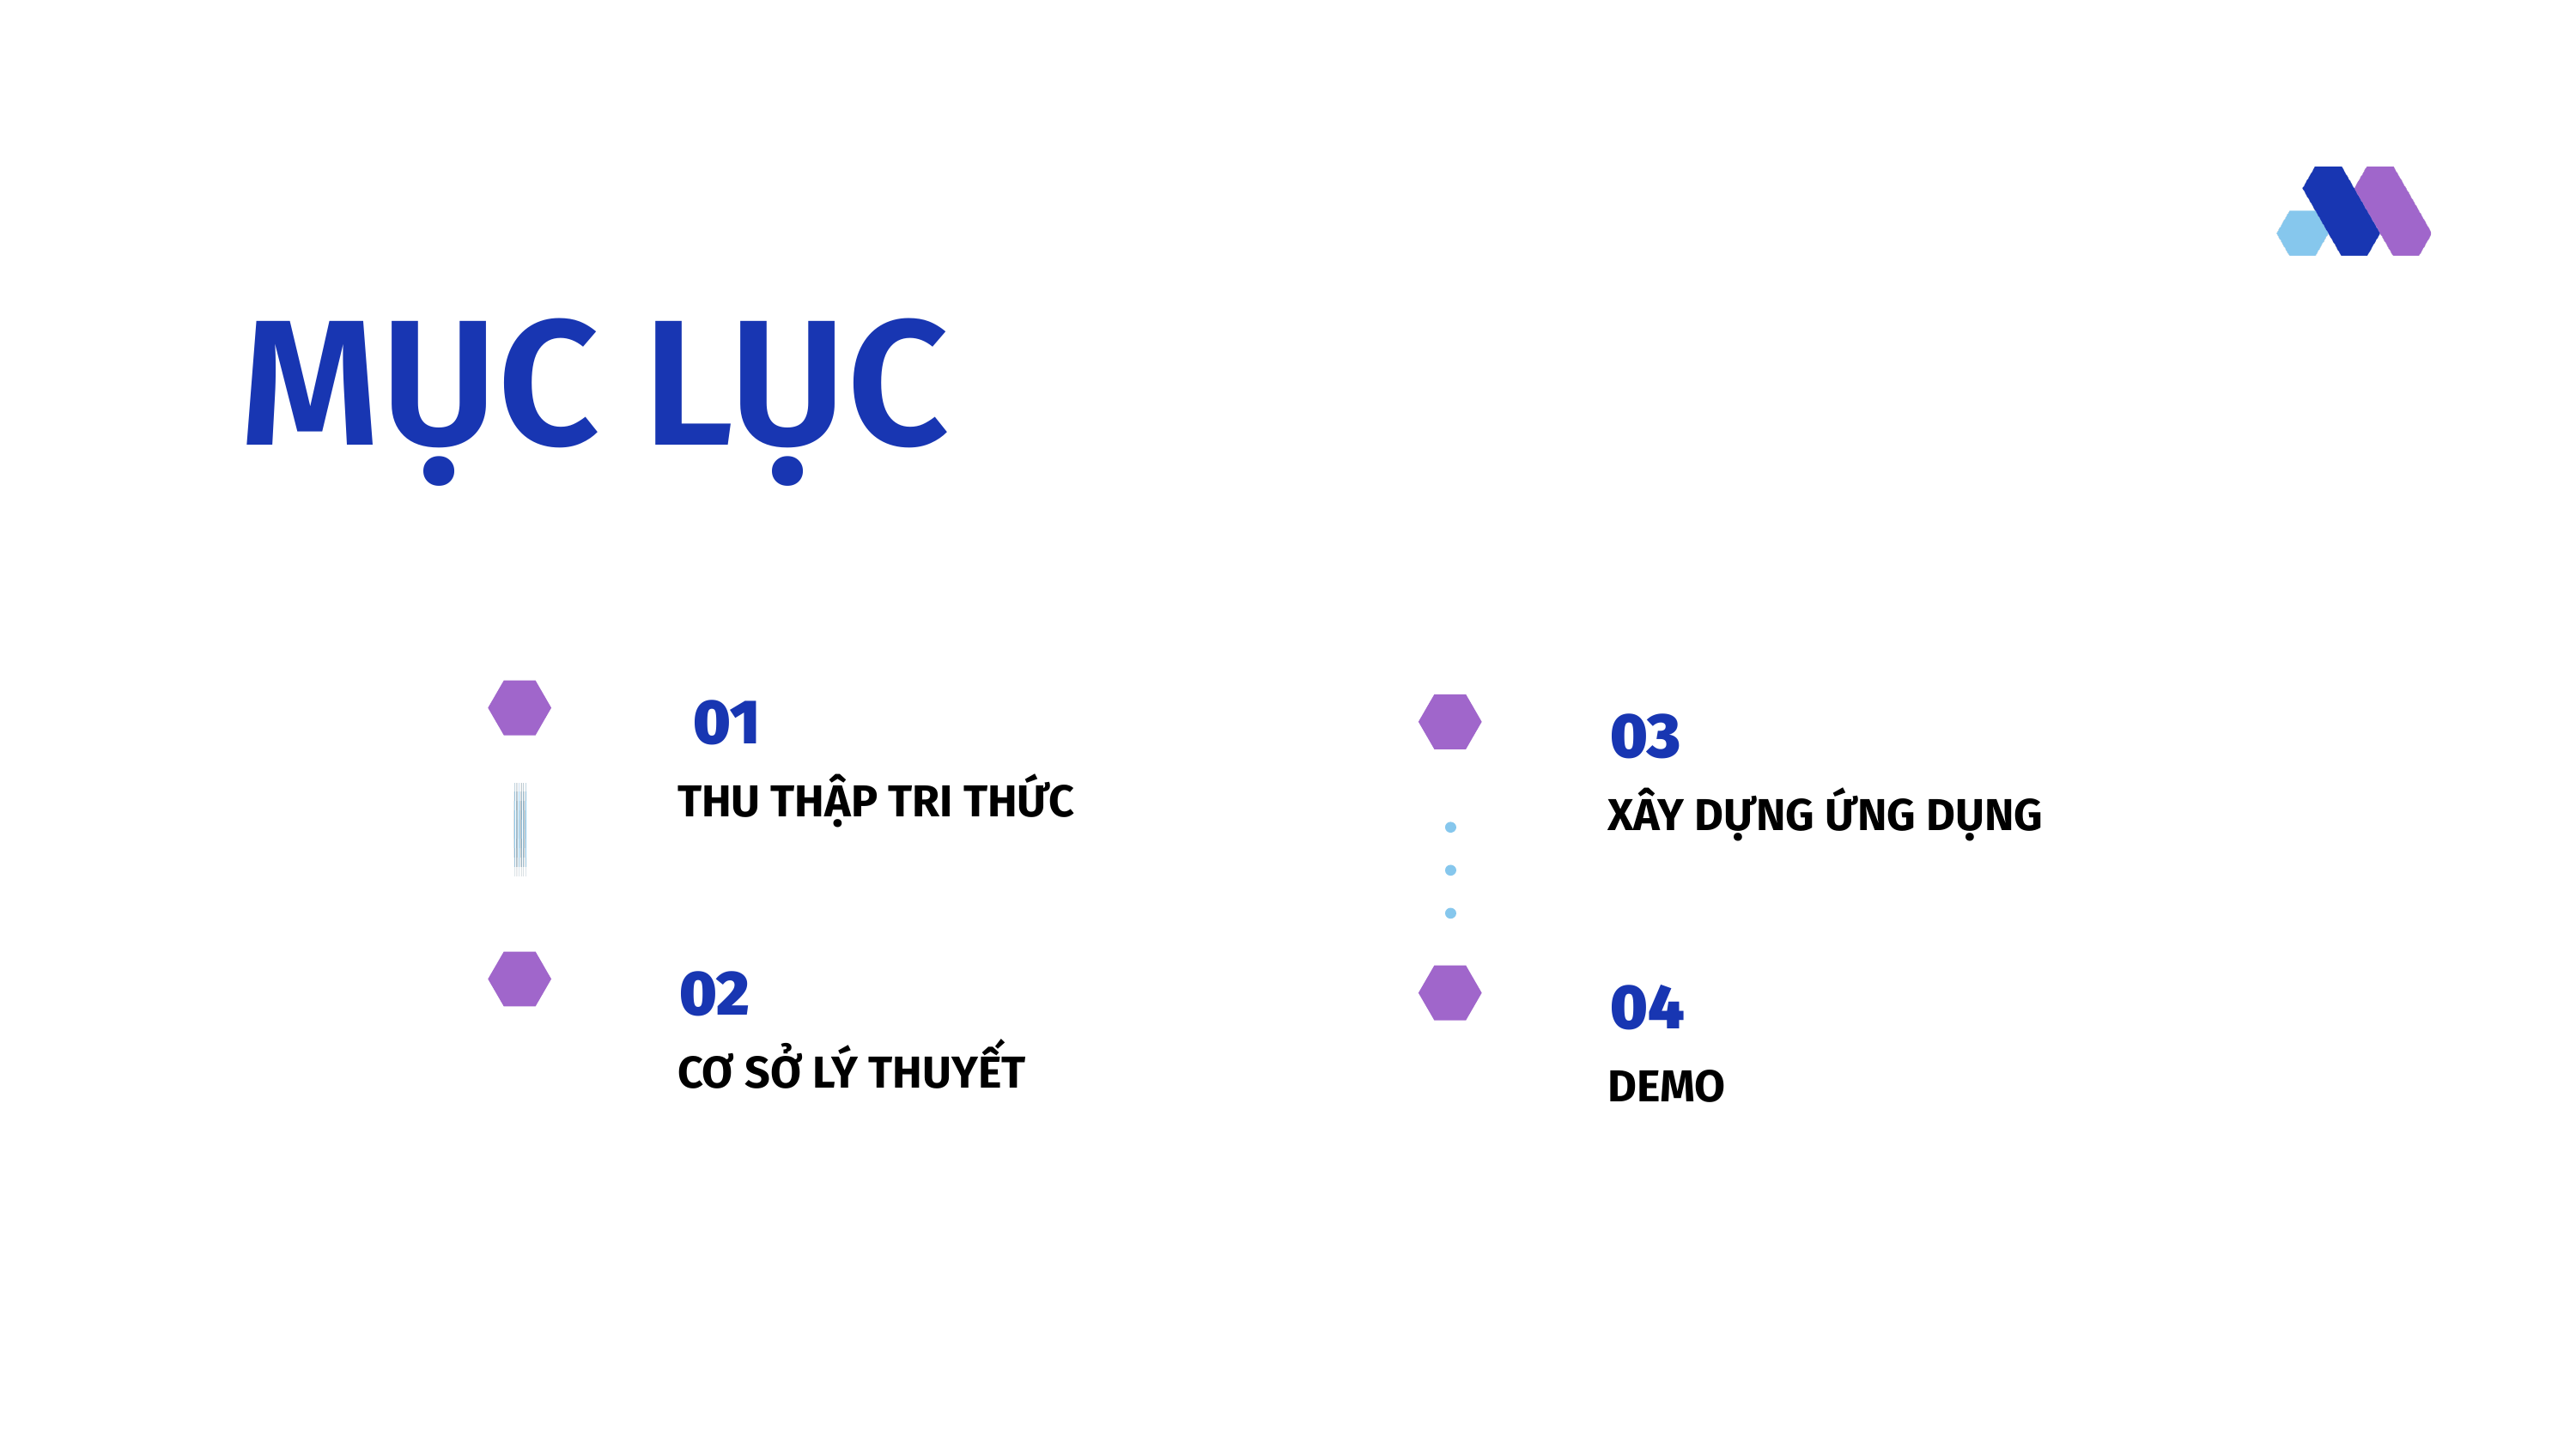

MỤC LỤC
 01
THU THẬP TRI THỨC

03
XÂY DỰNG ỨNG DỤNG

02
CƠ SỞ LÝ THUYẾT
04
DEMO